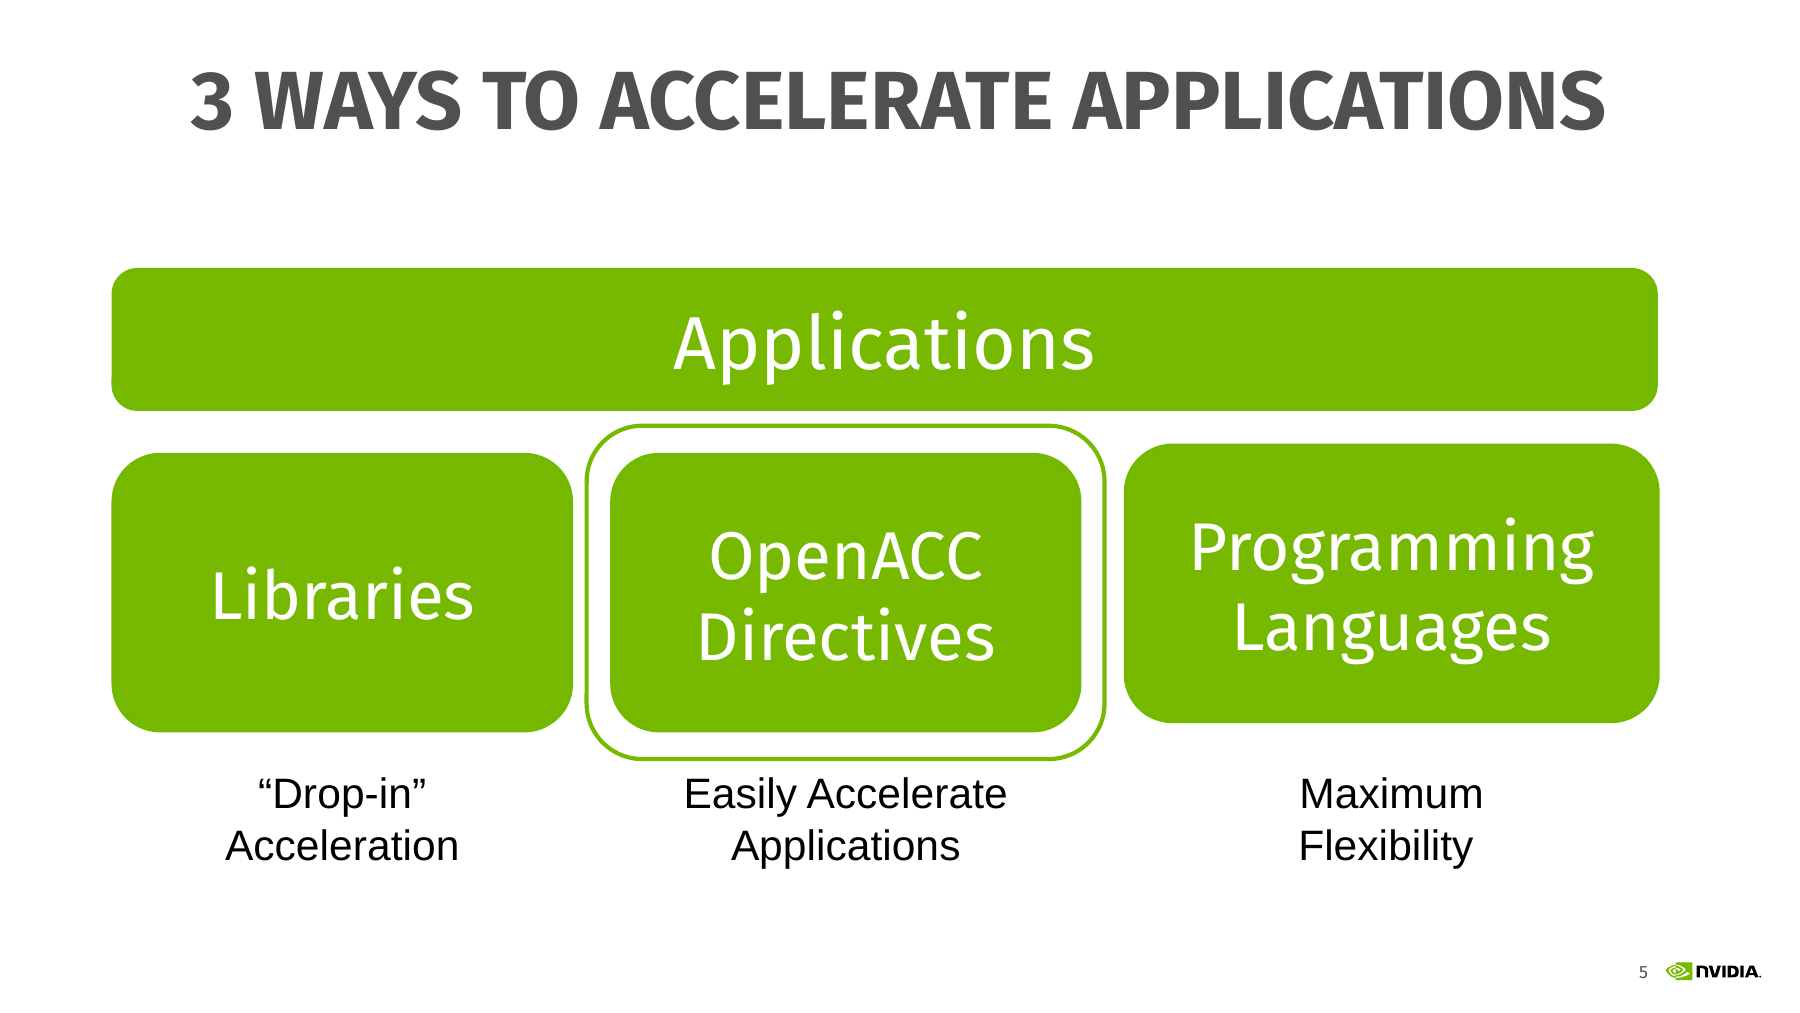

# 3 Ways to Accelerate Applications
Applications

Programming Languages
Libraries
OpenACC Directives
“Drop-in” Acceleration
Easily Accelerate Applications
Maximum
Flexibility